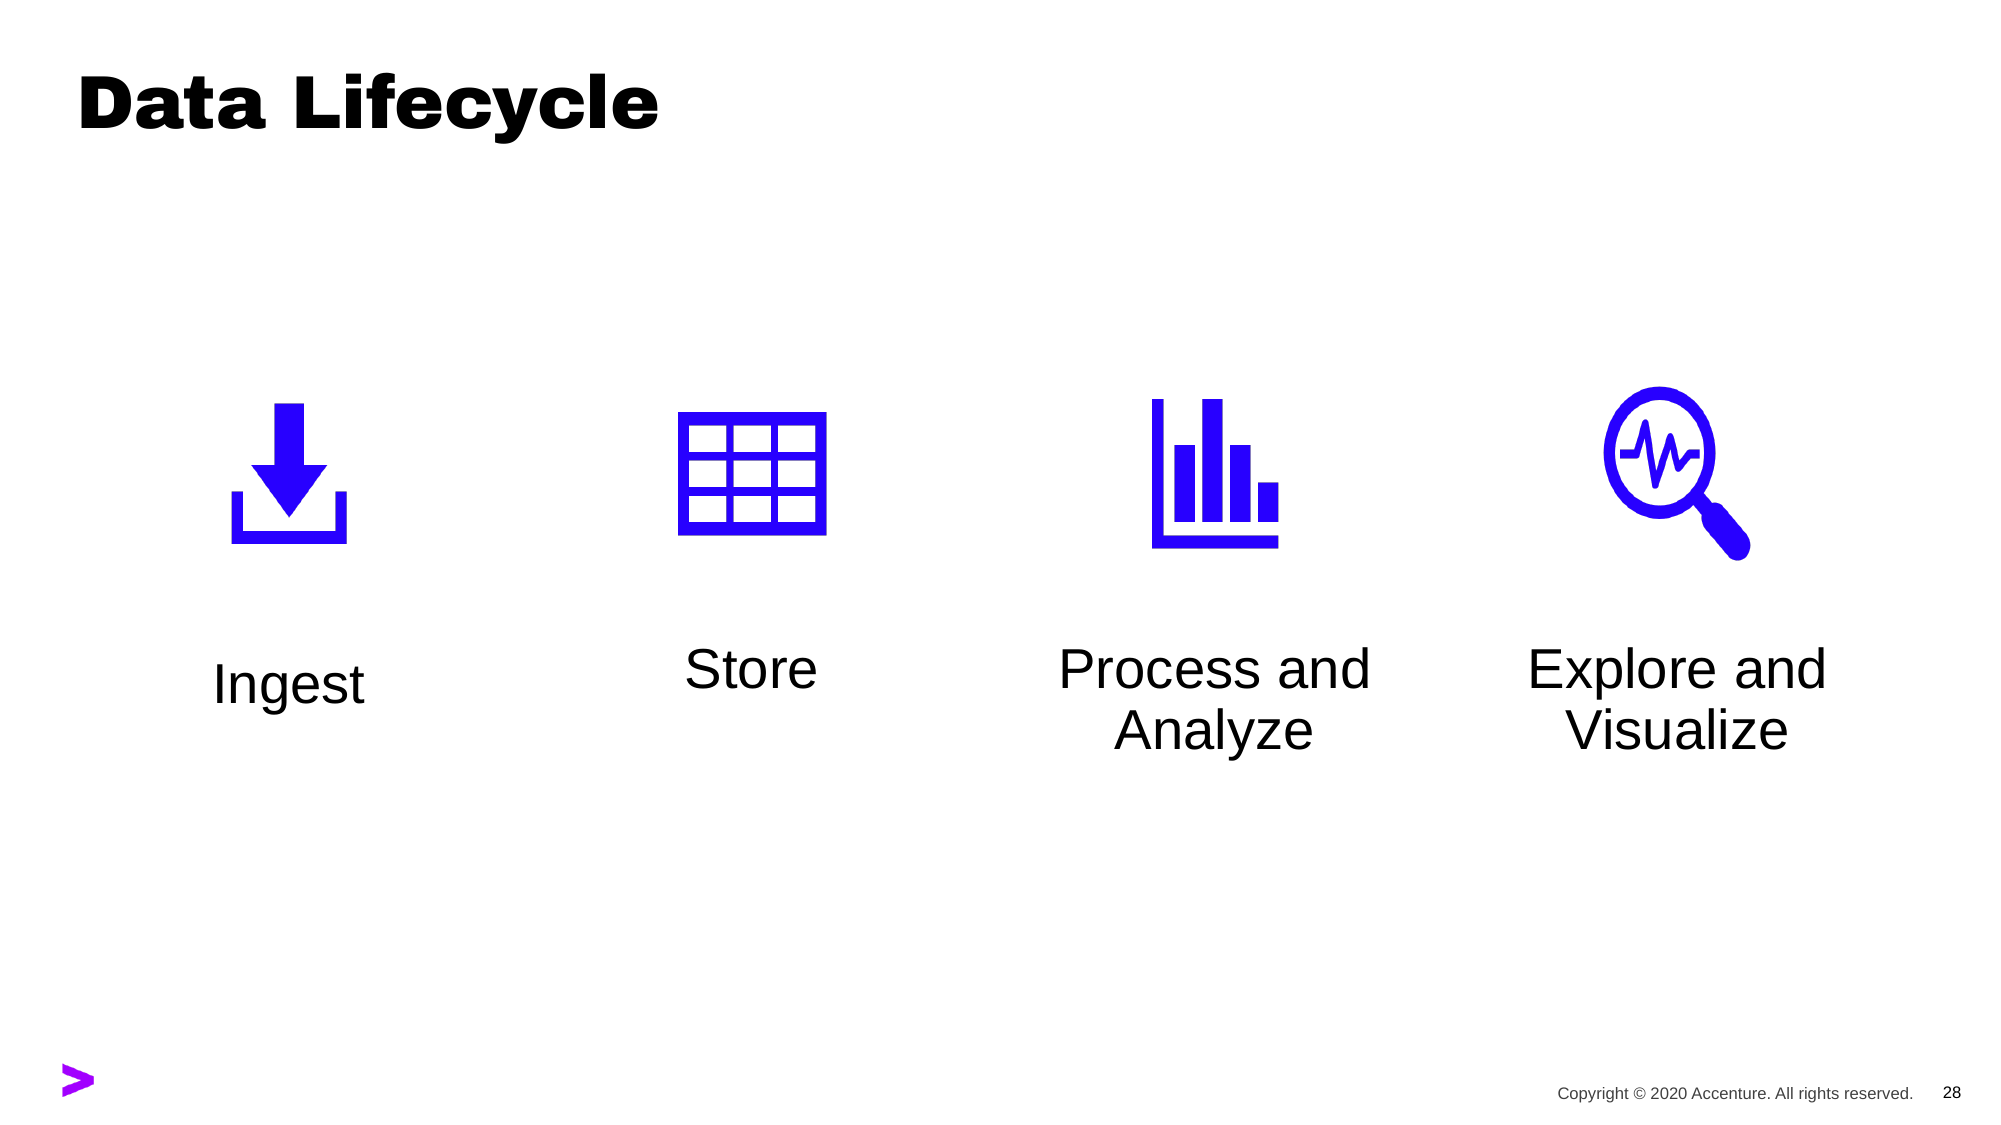

# Data Lifecycle

Store
Process and Analyze
Explore and Visualize
Ingest
28